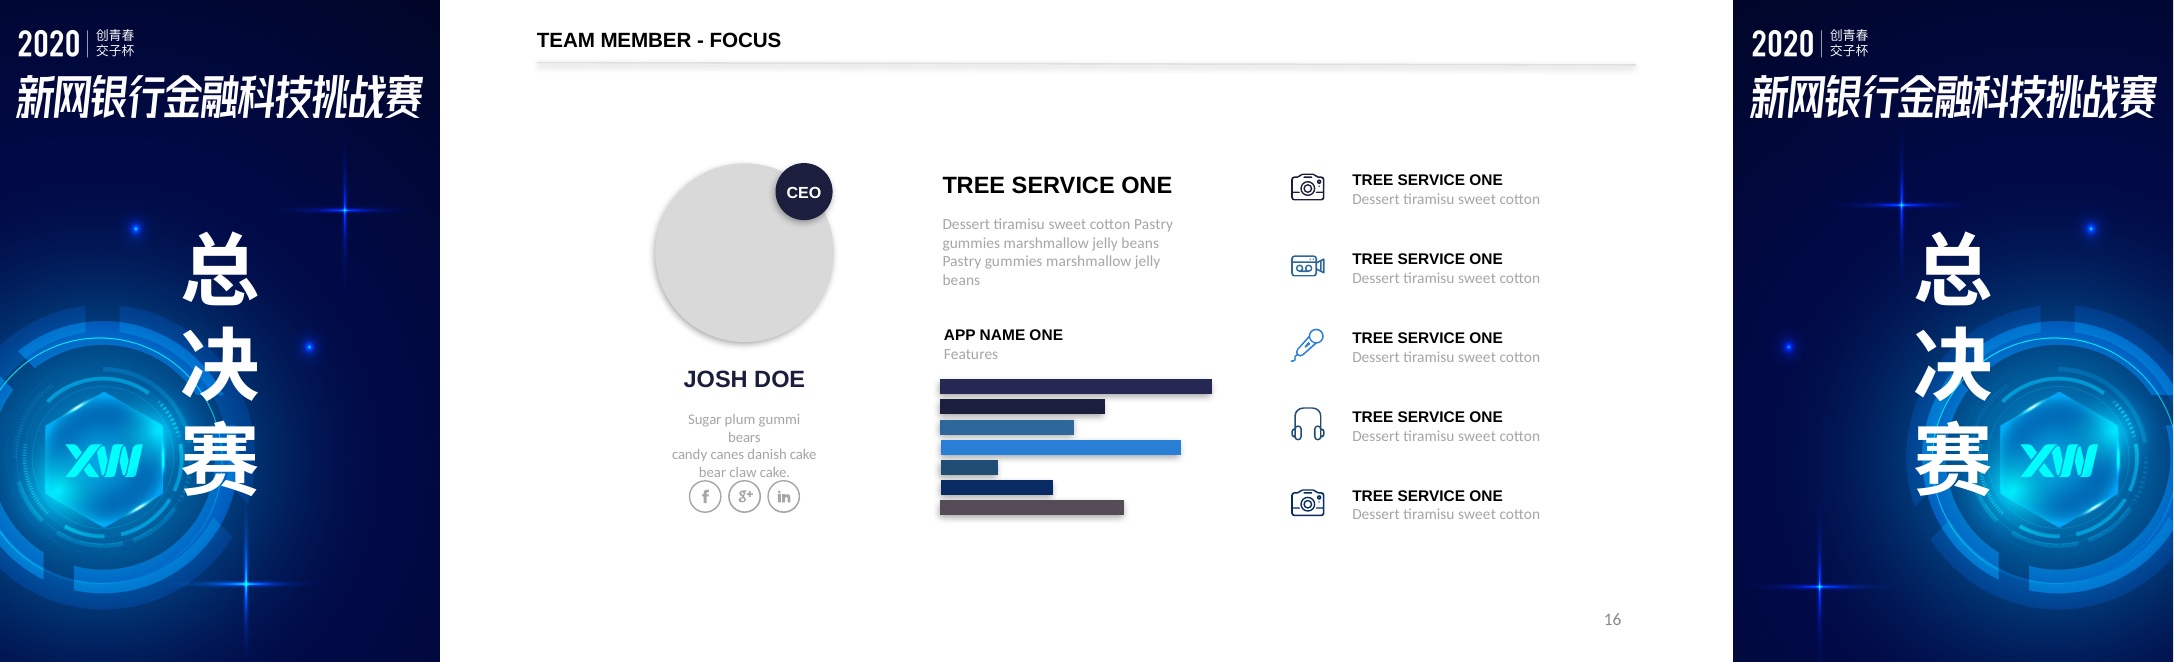

# TEAM MEMBER - FOCUS
TREE SERVICE ONE
Dessert tiramisu sweet cotton

TREE SERVICE ONE

Dessert tiramisu sweet cotton Pastry gummies marshmallow jelly beans Pastry gummies marshmallow jelly beans
CEO

TREE SERVICE ONE
Dessert tiramisu sweet cotton

APP NAME ONE
Features
TREE SERVICE ONE
Dessert tiramisu sweet cotton

JOSH DOE

Sugar plum gummi bears
candy canes danish cake
bear claw cake.

TREE SERVICE ONE
Dessert tiramisu sweet cotton

TREE SERVICE ONE
Dessert tiramisu sweet cotton

16